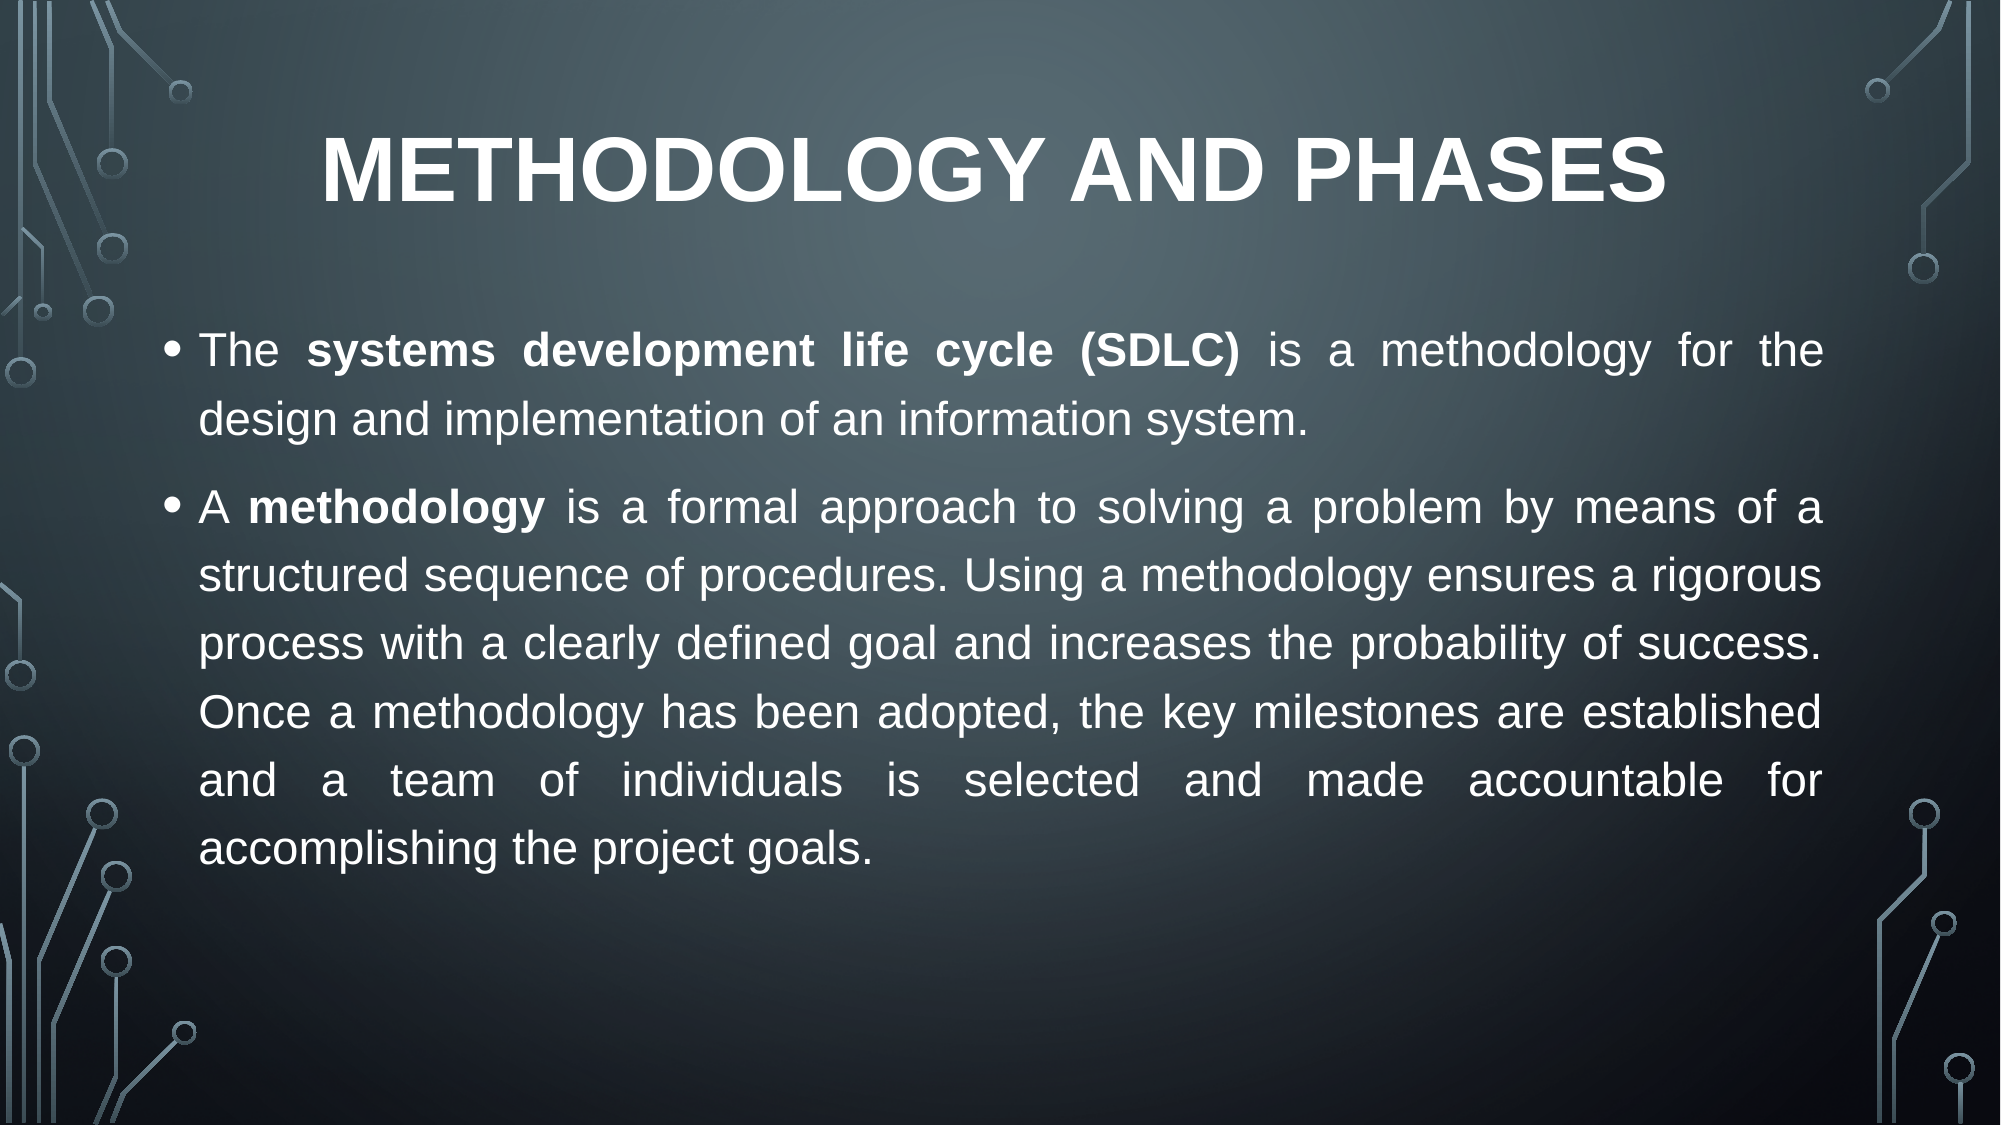

# Methodology and phases
The systems development life cycle (SDLC) is a methodology for the design and implementation of an information system.
A methodology is a formal approach to solving a problem by means of a structured sequence of procedures. Using a methodology ensures a rigorous process with a clearly defined goal and increases the probability of success. Once a methodology has been adopted, the key milestones are established and a team of individuals is selected and made accountable for accomplishing the project goals.